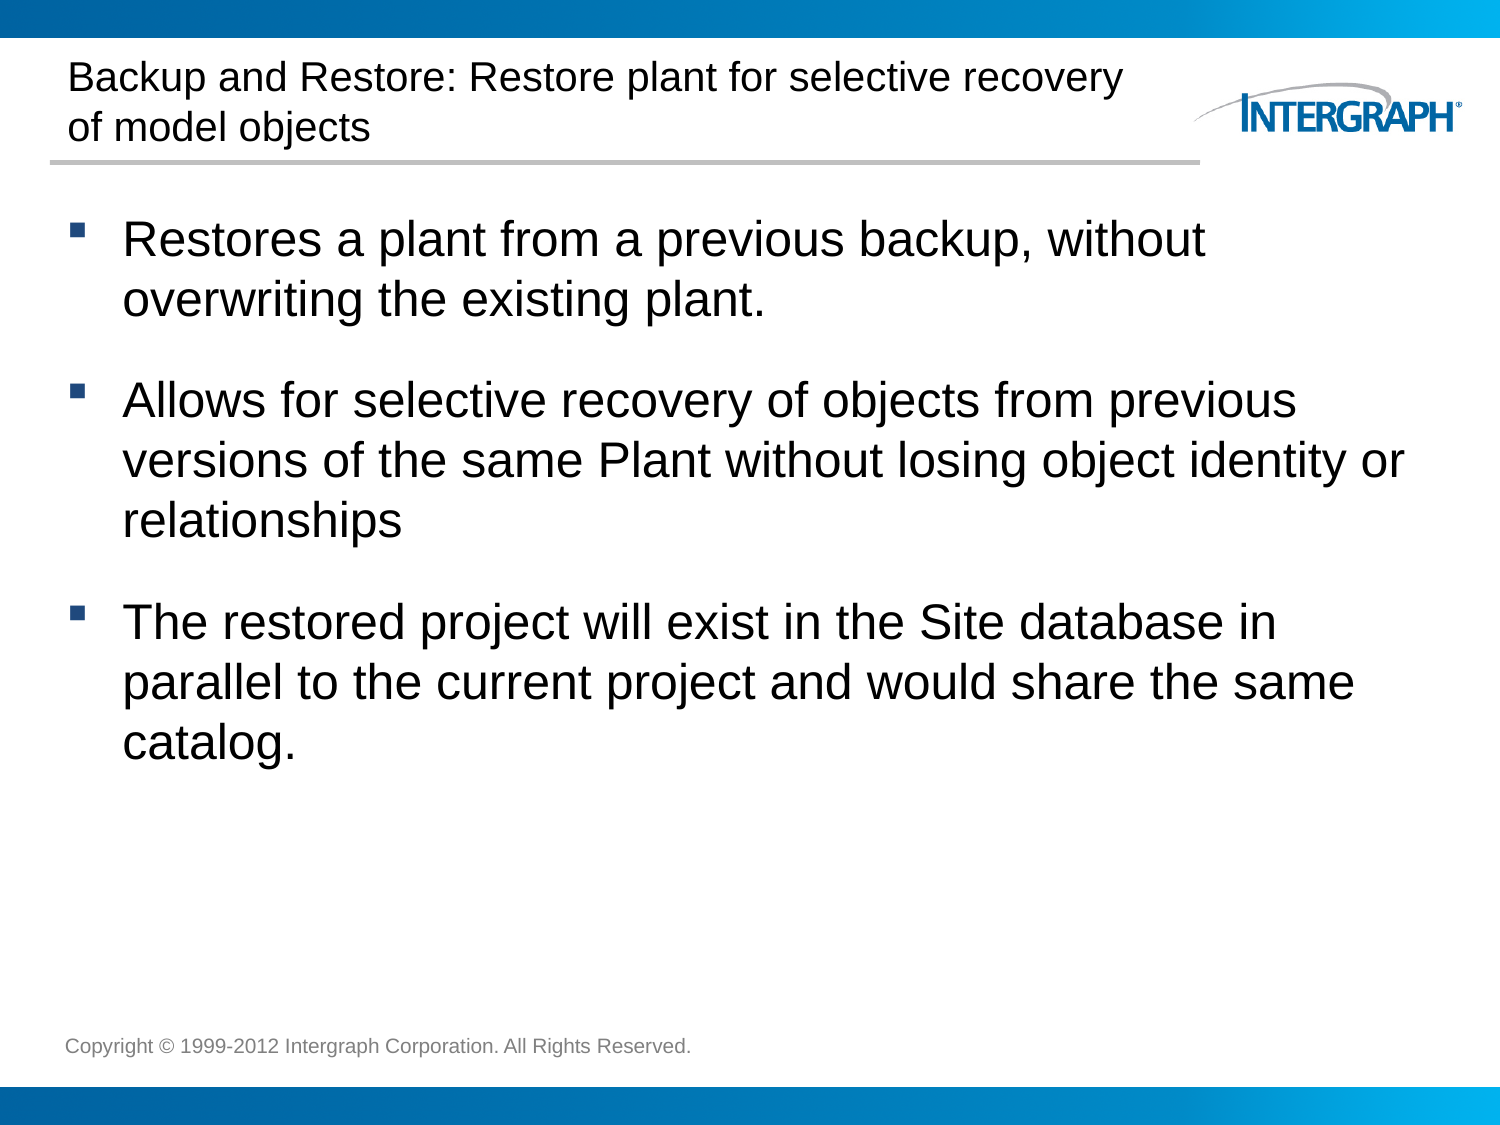

# Backup and Restore: Restore plant for selective recovery of model objects
Restores a plant from a previous backup, without overwriting the existing plant.
Allows for selective recovery of objects from previous versions of the same Plant without losing object identity or relationships
The restored project will exist in the Site database in parallel to the current project and would share the same catalog.